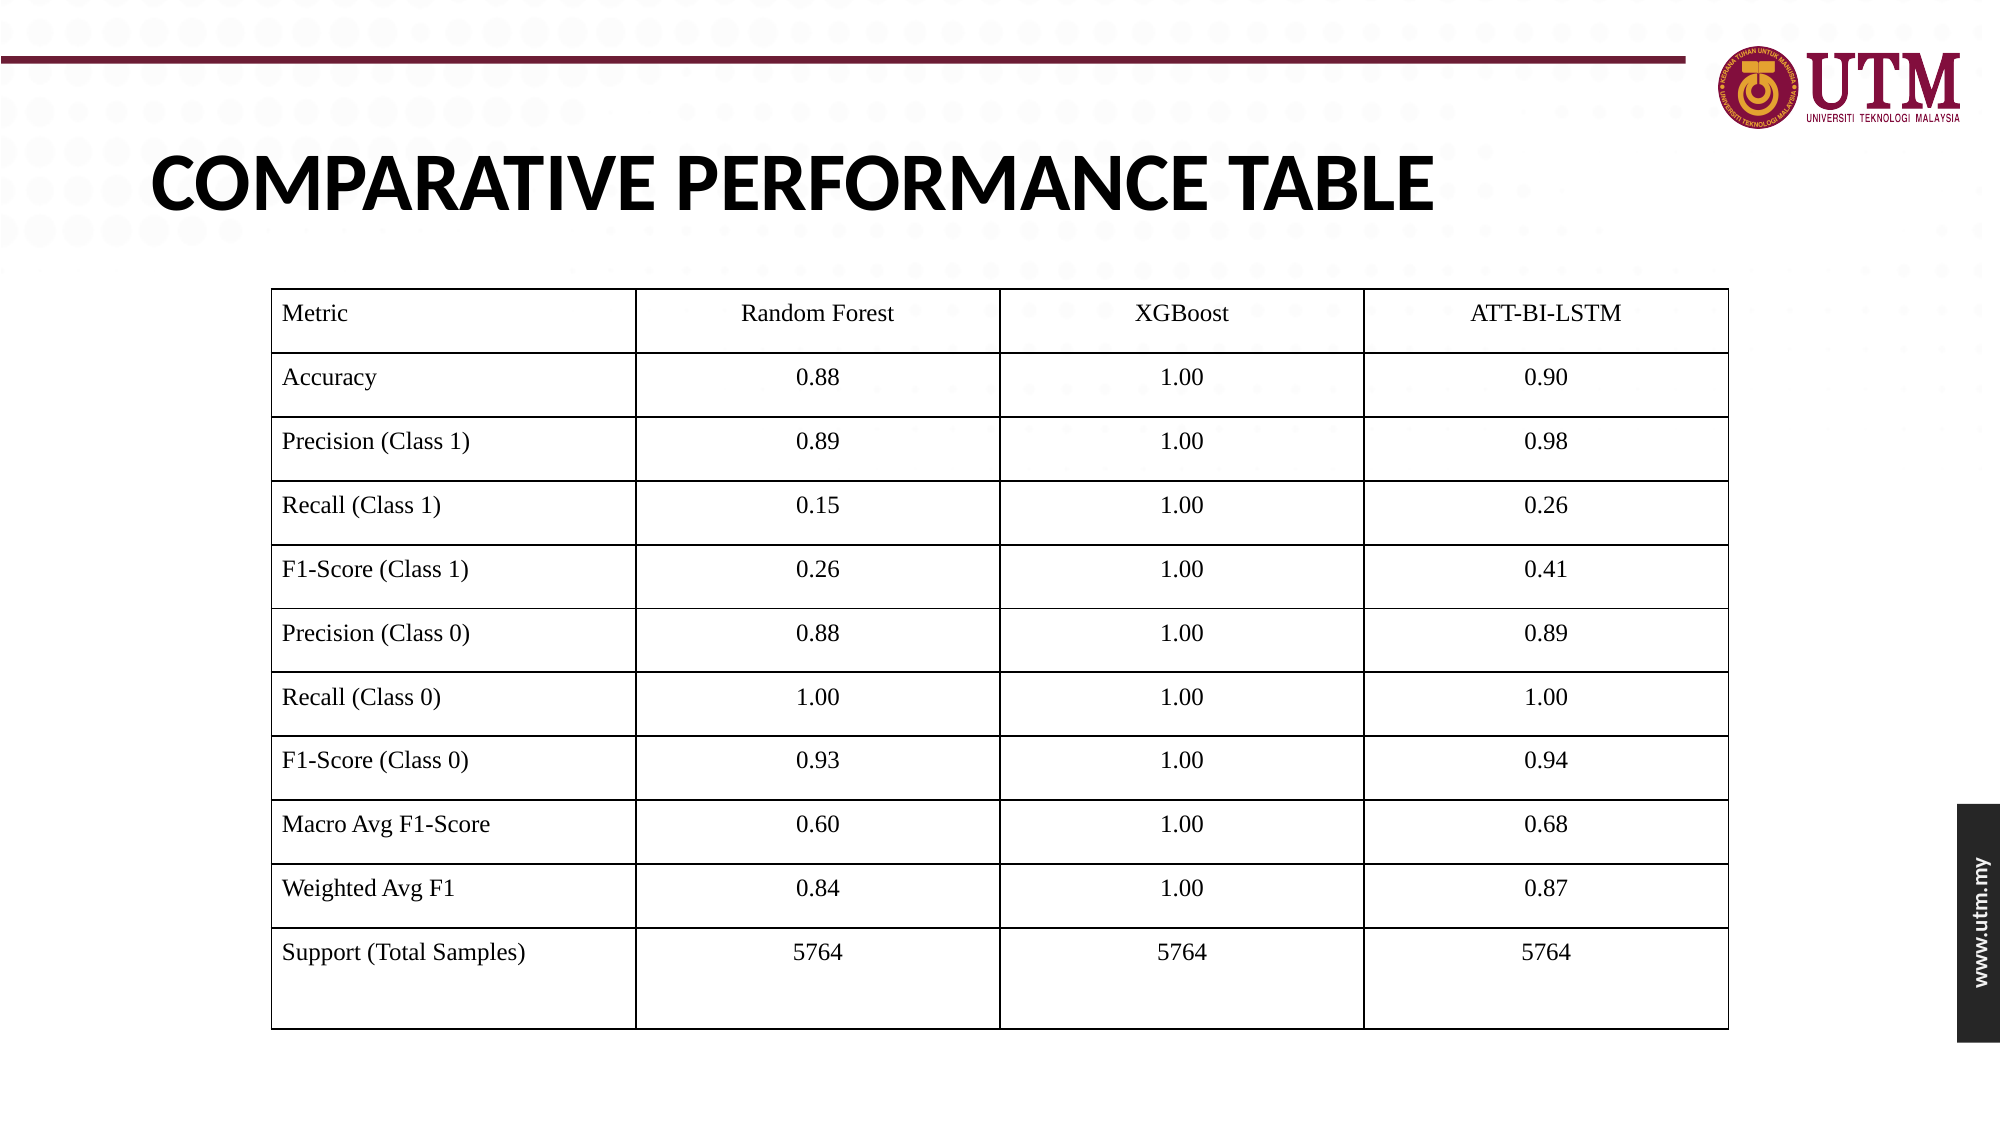

COMPARATIVE PERFORMANCE TABLE
| Metric | Random Forest | XGBoost | ATT-BI-LSTM |
| --- | --- | --- | --- |
| Accuracy | 0.88 | 1.00 | 0.90 |
| Precision (Class 1) | 0.89 | 1.00 | 0.98 |
| Recall (Class 1) | 0.15 | 1.00 | 0.26 |
| F1-Score (Class 1) | 0.26 | 1.00 | 0.41 |
| Precision (Class 0) | 0.88 | 1.00 | 0.89 |
| Recall (Class 0) | 1.00 | 1.00 | 1.00 |
| F1-Score (Class 0) | 0.93 | 1.00 | 0.94 |
| Macro Avg F1-Score | 0.60 | 1.00 | 0.68 |
| Weighted Avg F1 | 0.84 | 1.00 | 0.87 |
| Support (Total Samples) | 5764 | 5764 | 5764 |